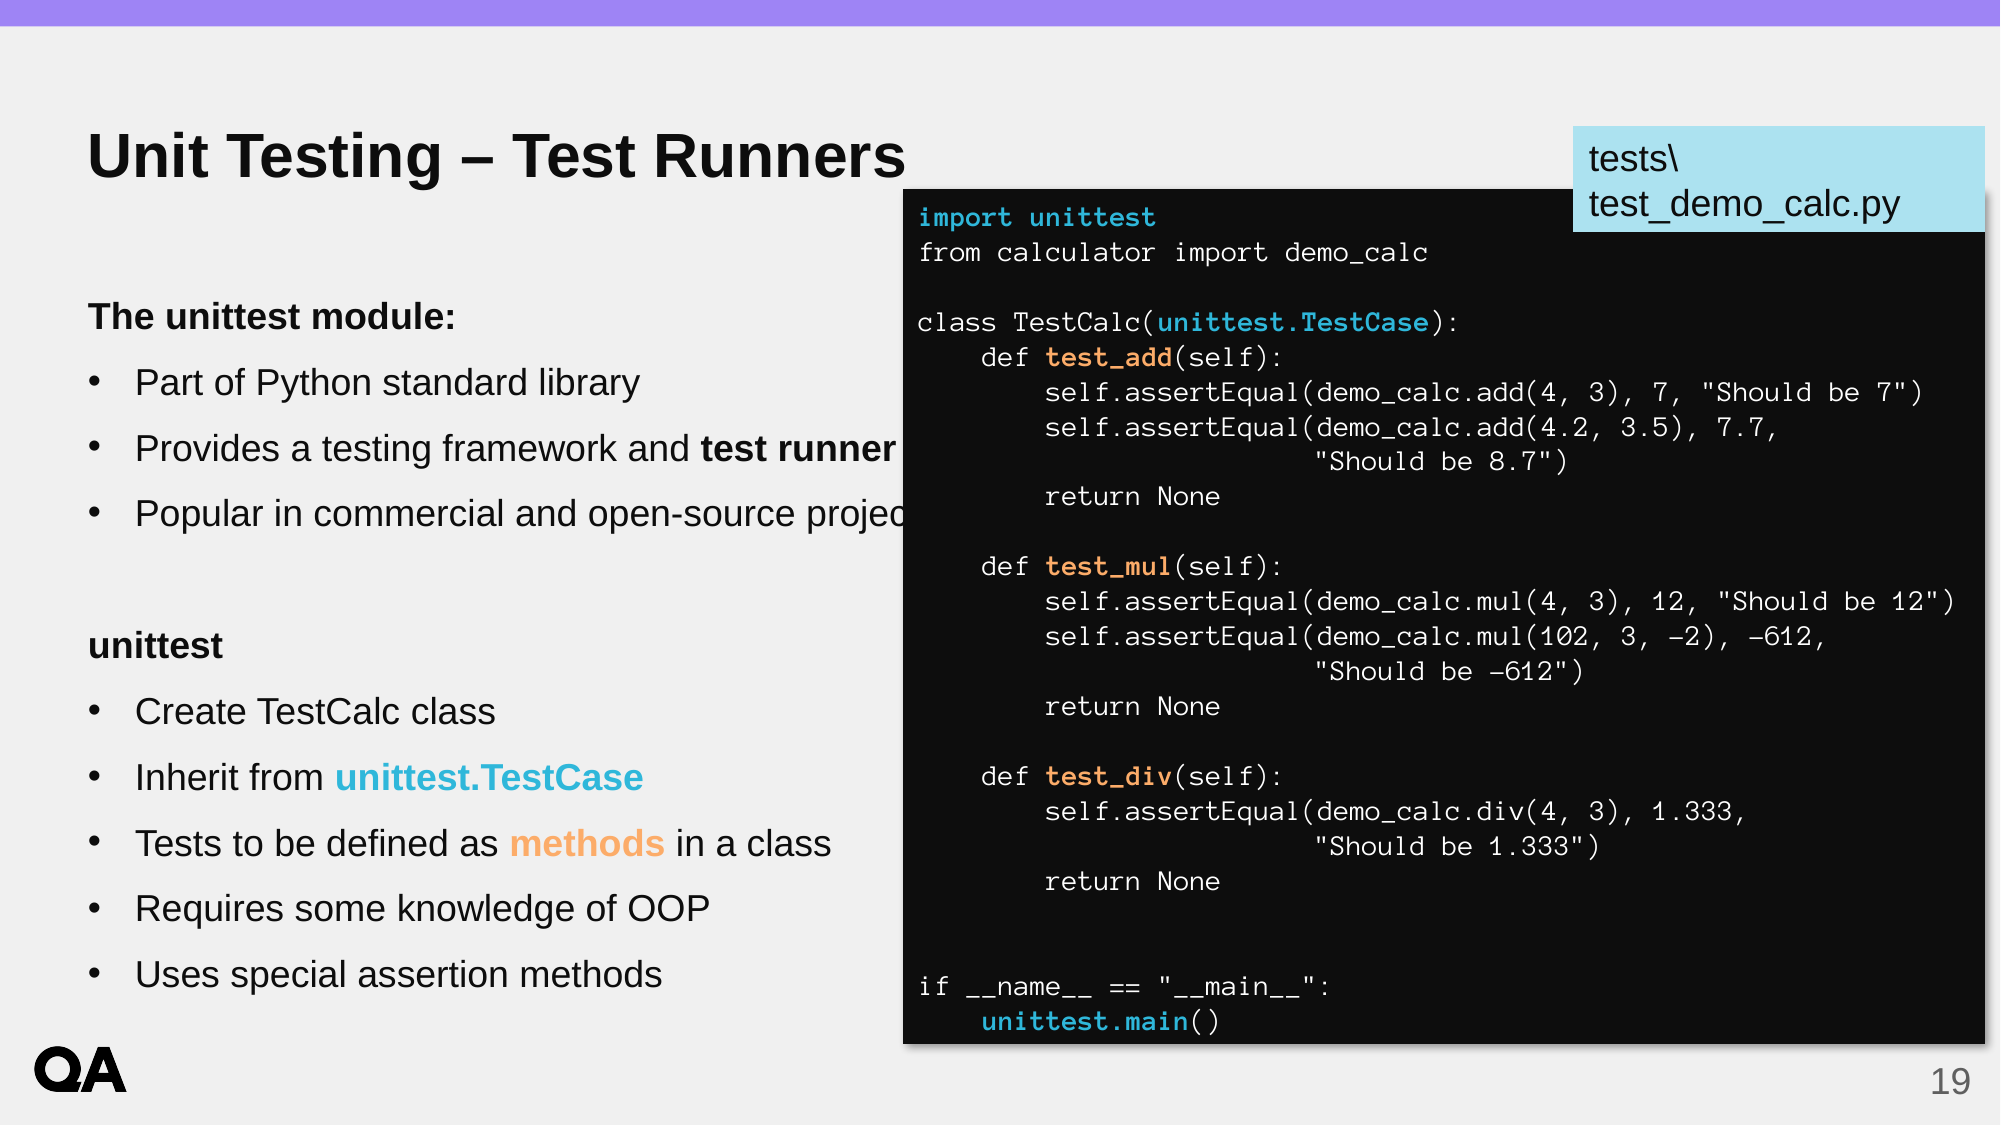

# Unit Testing – Test Runners
tests\test_demo_calc.py
import unittest
from calculator import demo_calc
class TestCalc(unittest.TestCase):
    def test_add(self):
        self.assertEqual(demo_calc.add(4, 3), 7, "Should be 7")
        self.assertEqual(demo_calc.add(4.2, 3.5), 7.7,
		      "Should be 8.7")
        return None
    def test_mul(self):
        self.assertEqual(demo_calc.mul(4, 3), 12, "Should be 12")
        self.assertEqual(demo_calc.mul(102, 3, -2), -612,
		      "Should be -612")
        return None
    def test_div(self):
        self.assertEqual(demo_calc.div(4, 3), 1.333,
		      "Should be 1.333")
        return None
if __name__ == "__main__":
    unittest.main()
The unittest module:
Part of Python standard library
Provides a testing framework and test runner
Popular in commercial and open-source projects

unittest
Create TestCalc class
Inherit from unittest.TestCase
Tests to be defined as methods in a class
Requires some knowledge of OOP
Uses special assertion methods

19